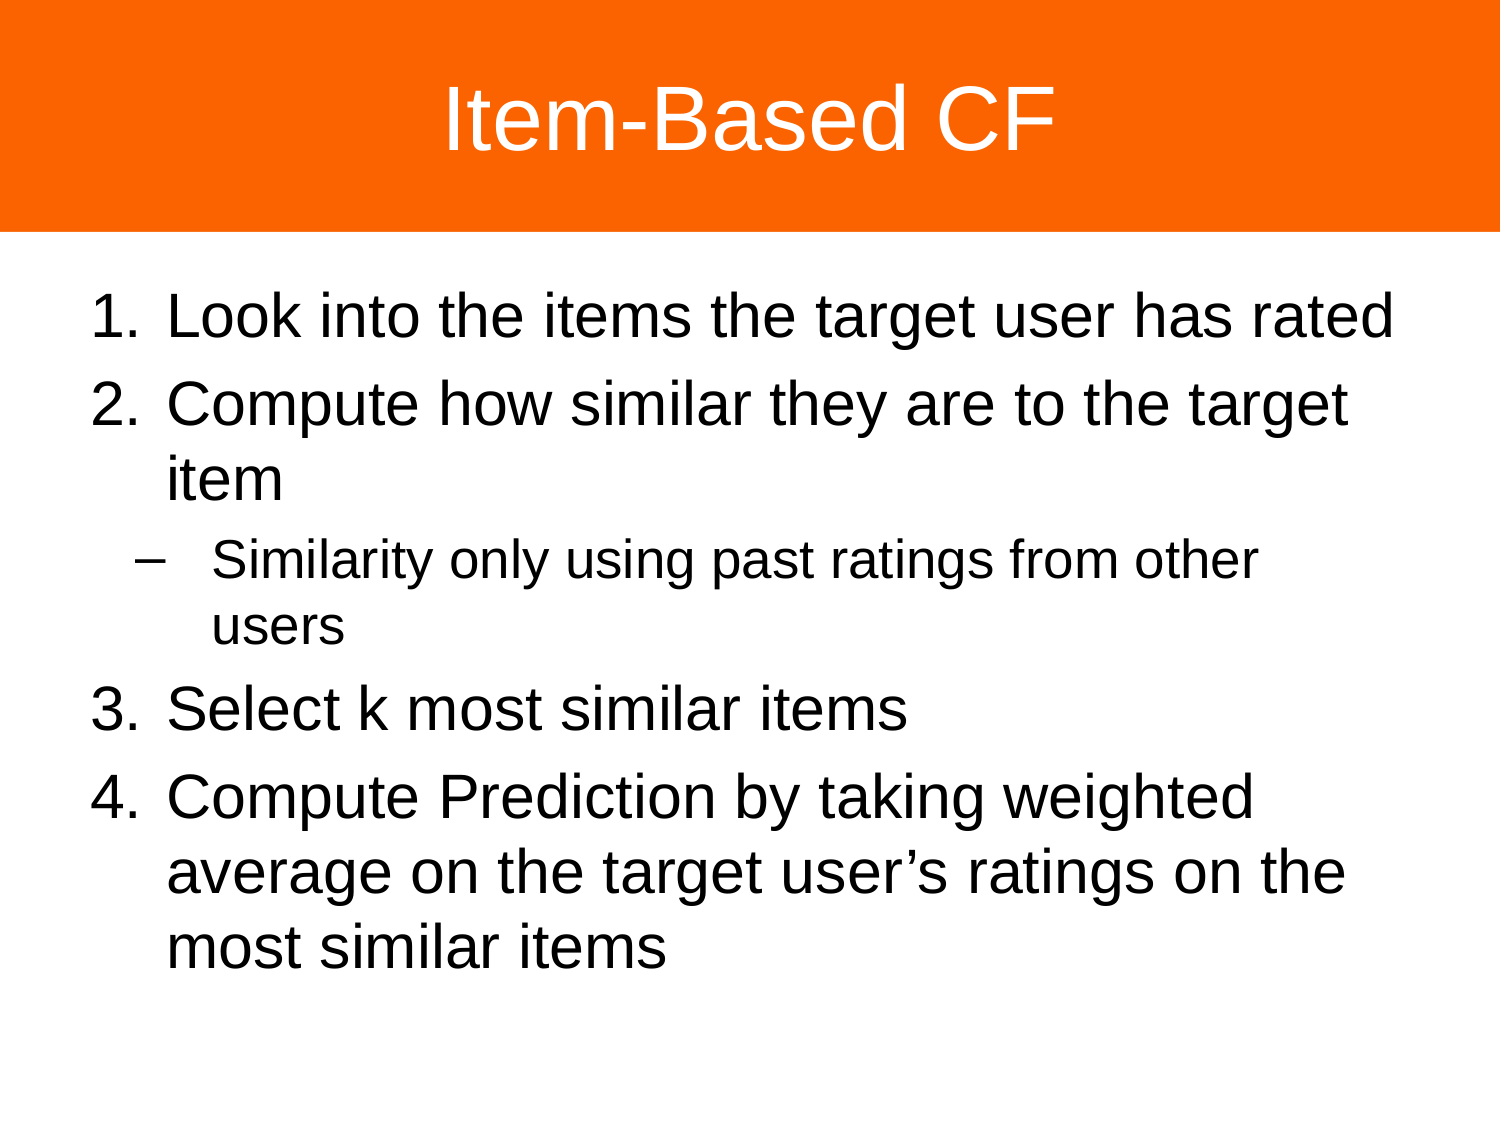

# Item-Based CF
Look into the items the target user has rated
Compute how similar they are to the target item
Similarity only using past ratings from other users
Select k most similar items
Compute Prediction by taking weighted average on the target user’s ratings on the most similar items